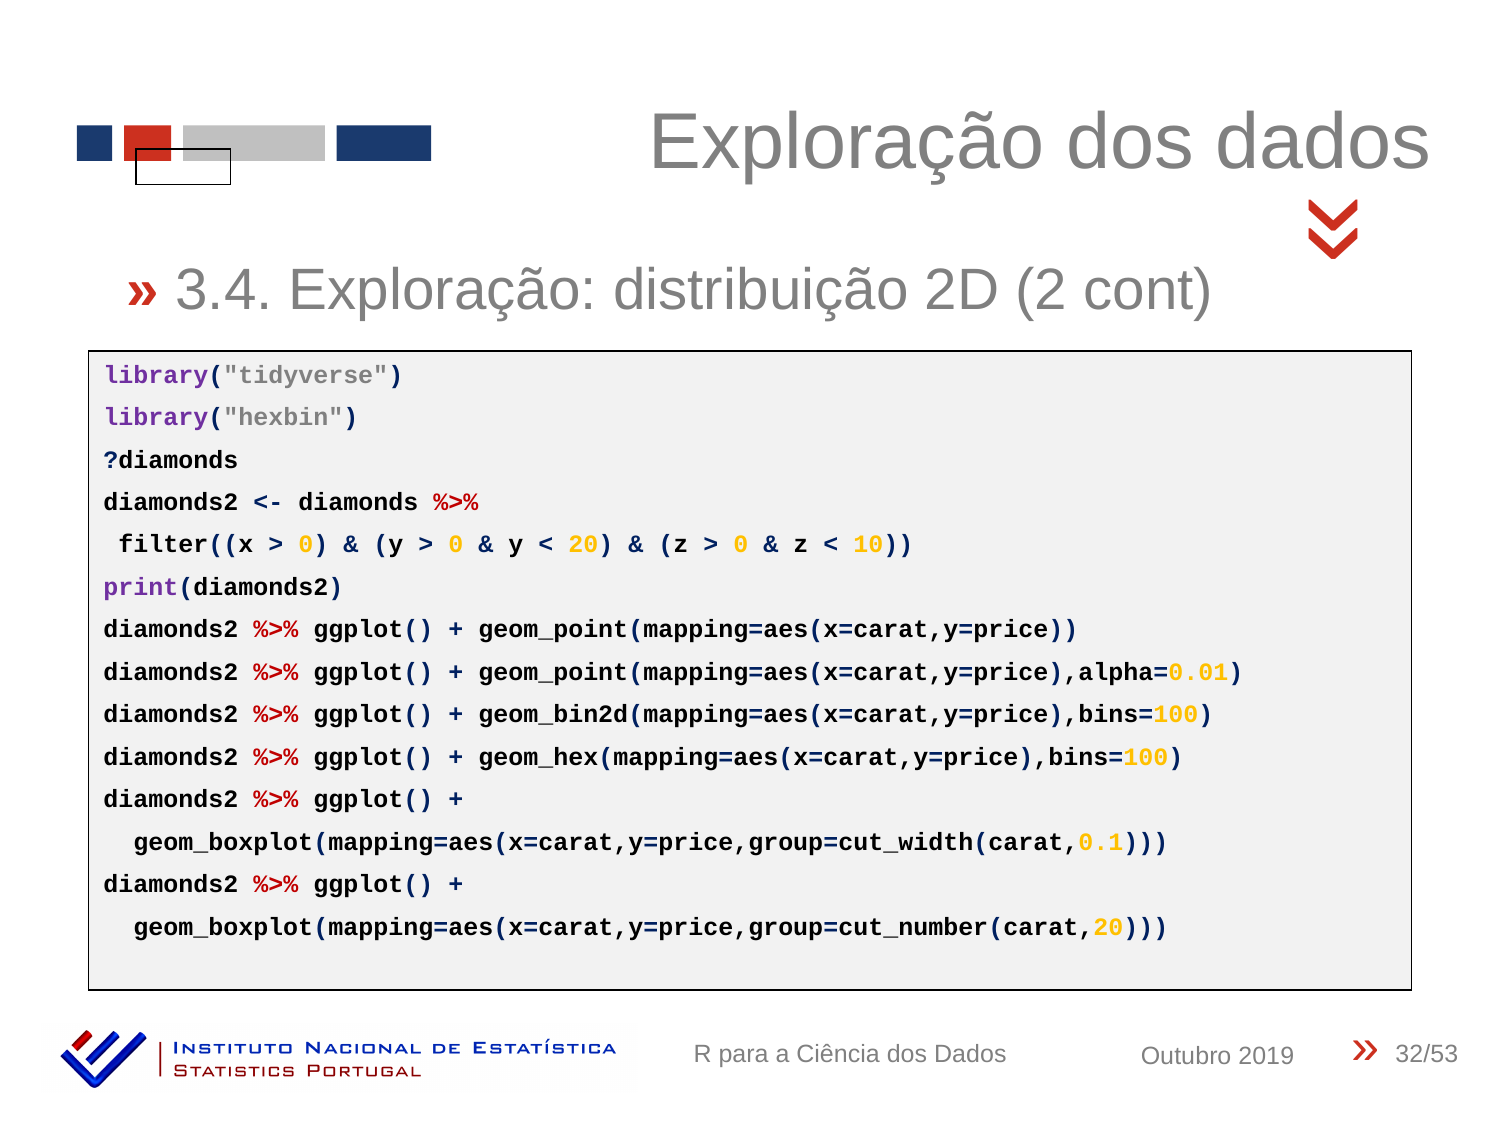

Exploração dos dados
«
» 3.4. Exploração: distribuição 2D (2 cont)
library("tidyverse")
library("hexbin")
?diamonds
diamonds2 <- diamonds %>%
 filter((x > 0) & (y > 0 & y < 20) & (z > 0 & z < 10))
print(diamonds2)
diamonds2 %>% ggplot() + geom_point(mapping=aes(x=carat,y=price))
diamonds2 %>% ggplot() + geom_point(mapping=aes(x=carat,y=price),alpha=0.01)
diamonds2 %>% ggplot() + geom_bin2d(mapping=aes(x=carat,y=price),bins=100)
diamonds2 %>% ggplot() + geom_hex(mapping=aes(x=carat,y=price),bins=100)
diamonds2 %>% ggplot() +
  geom_boxplot(mapping=aes(x=carat,y=price,group=cut_width(carat,0.1)))
diamonds2 %>% ggplot() +
  geom_boxplot(mapping=aes(x=carat,y=price,group=cut_number(carat,20)))

32